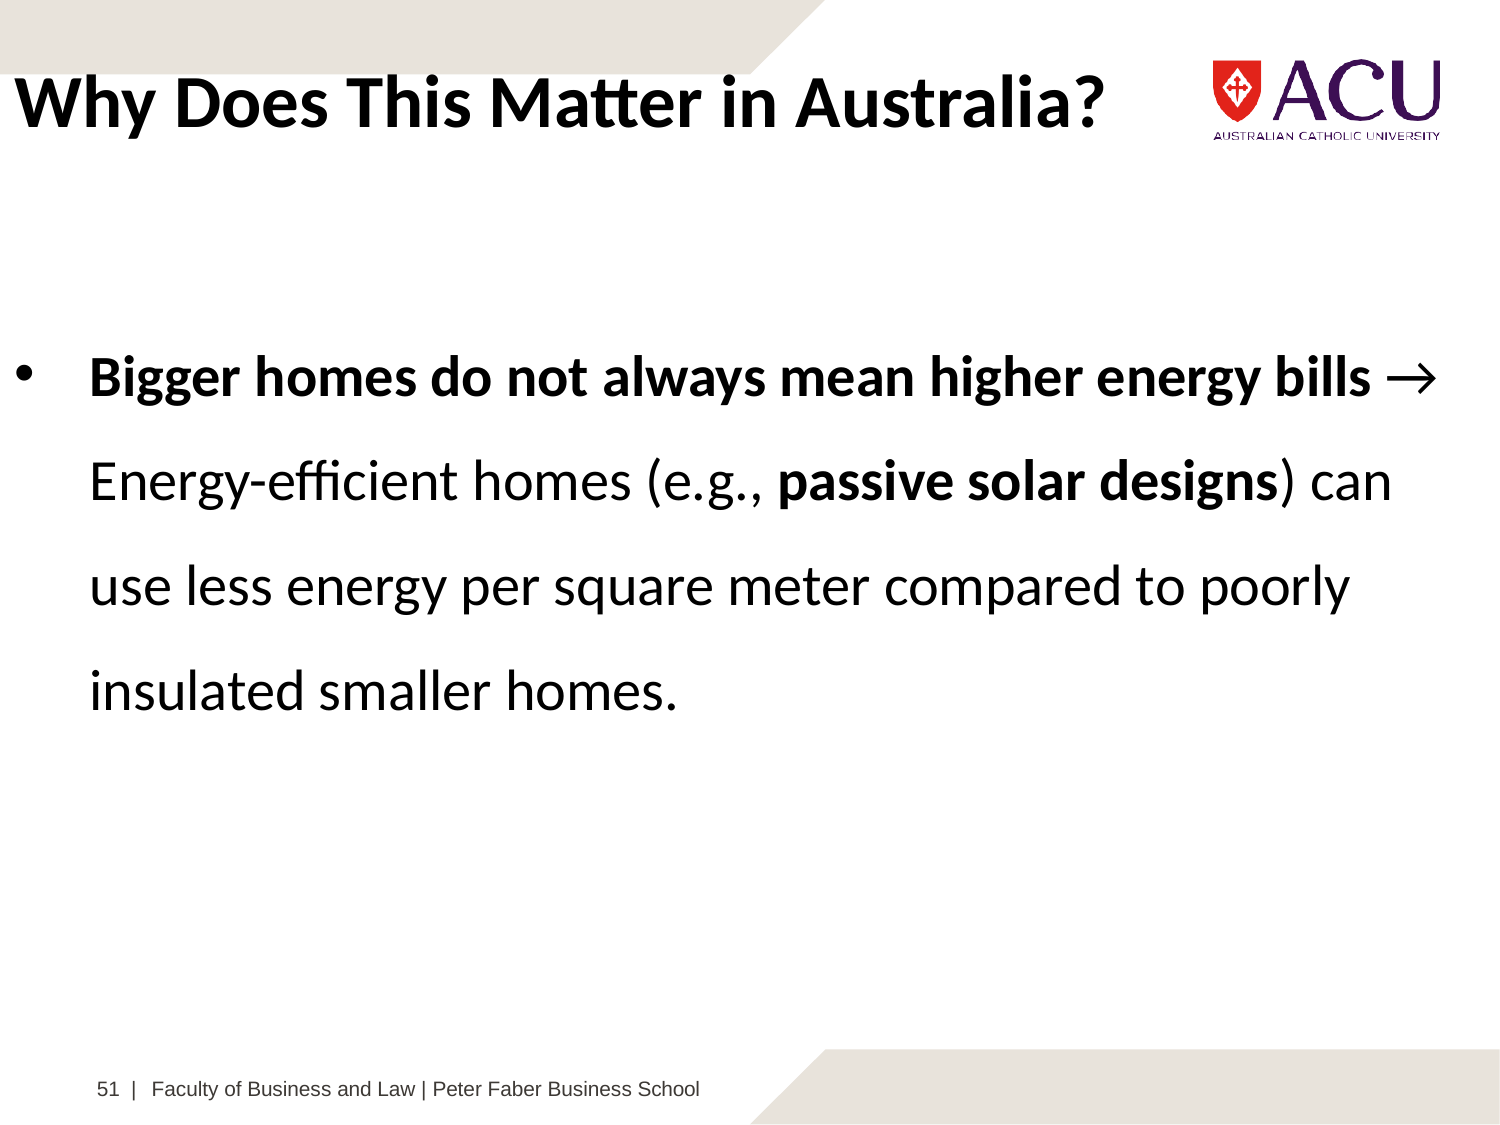

Why Does This Matter in Australia?
Bigger homes do not always mean higher energy bills → Energy-efficient homes (e.g., passive solar designs) can use less energy per square meter compared to poorly insulated smaller homes.
51 |
Faculty of Business and Law | Peter Faber Business School